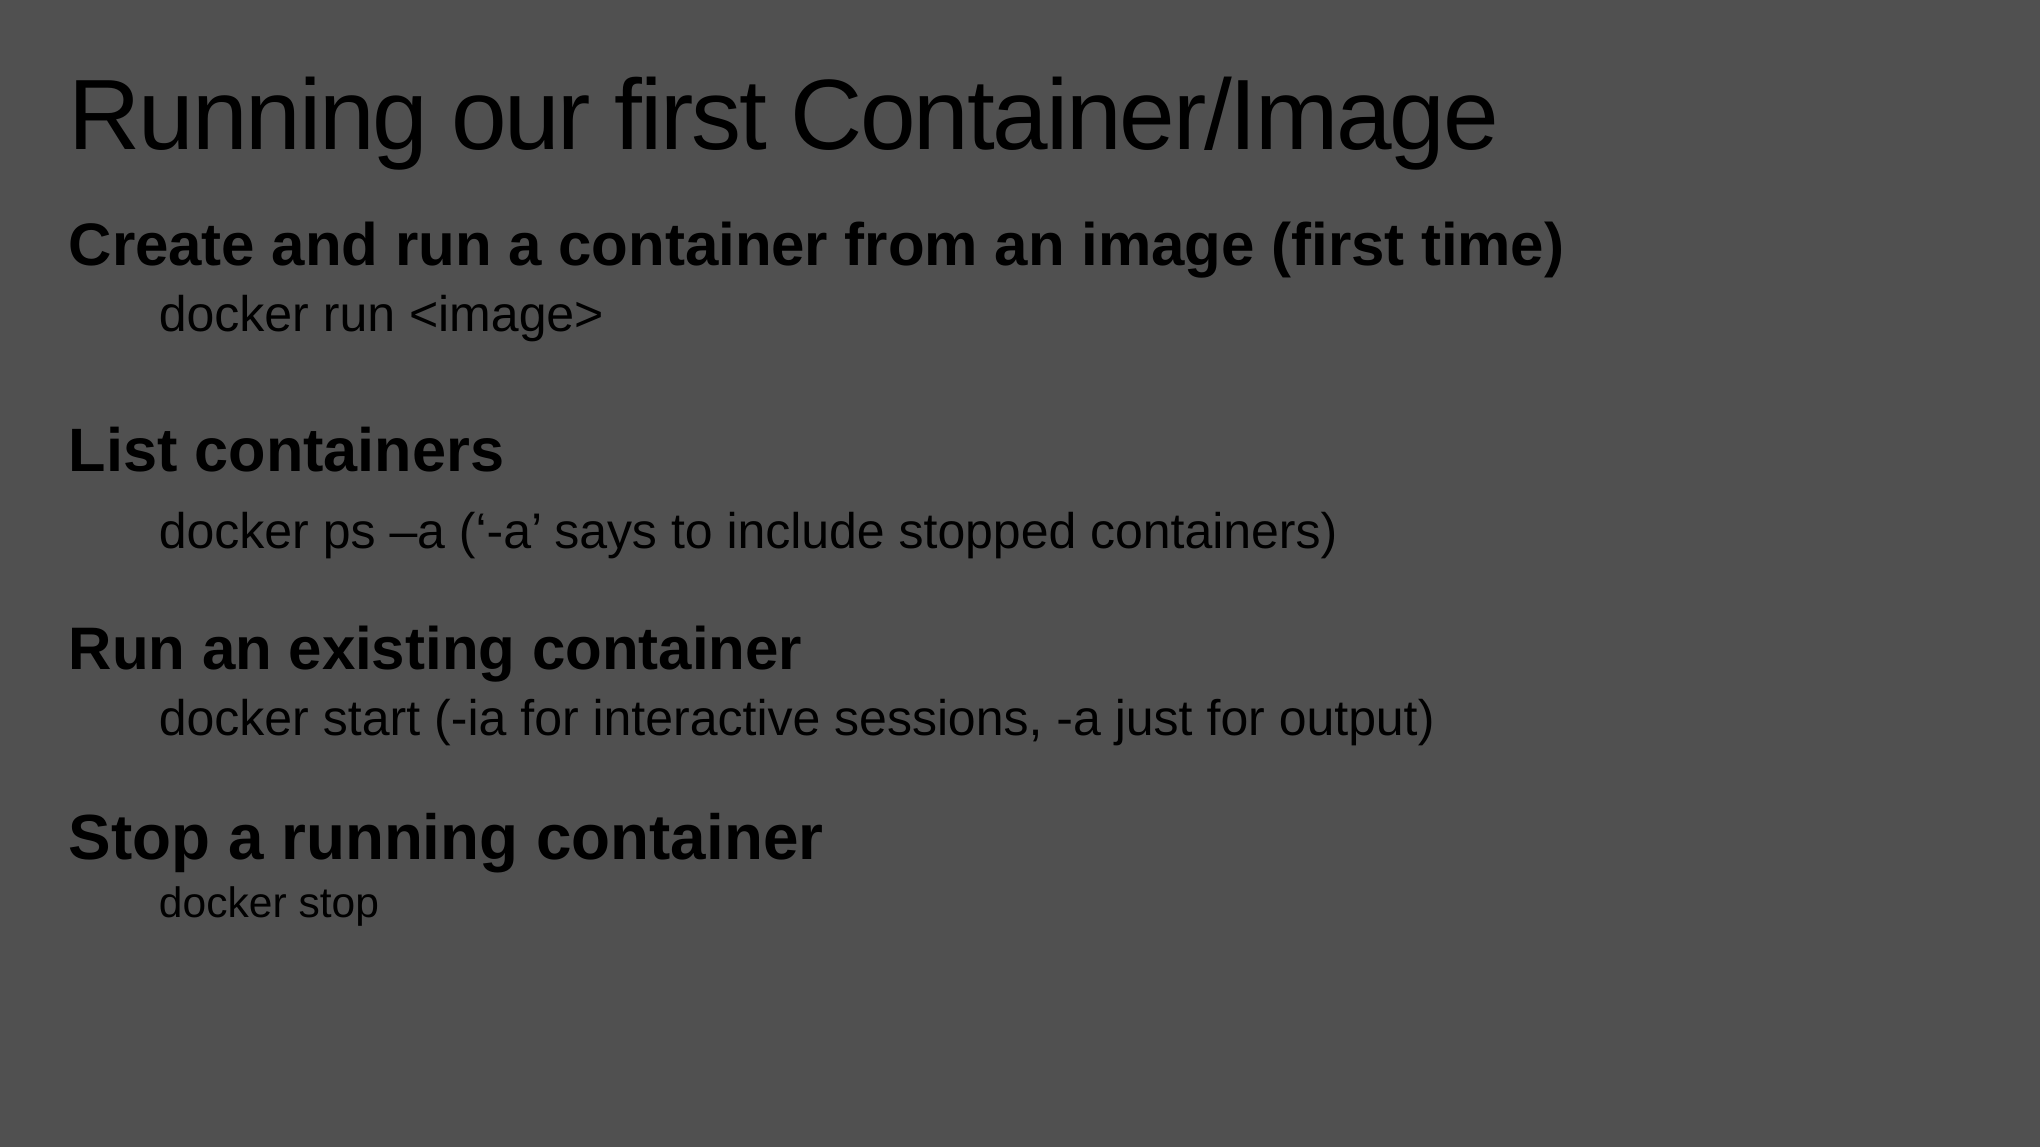

# Running our first Container/Image
Create and run a container from an image (first time)
	docker run <image>

List containers
	docker ps –a (‘-a’ says to include stopped containers)

Run an existing container
	docker start (-ia for interactive sessions, -a just for output)

Stop a running container
	docker stop
Content © Microsoft